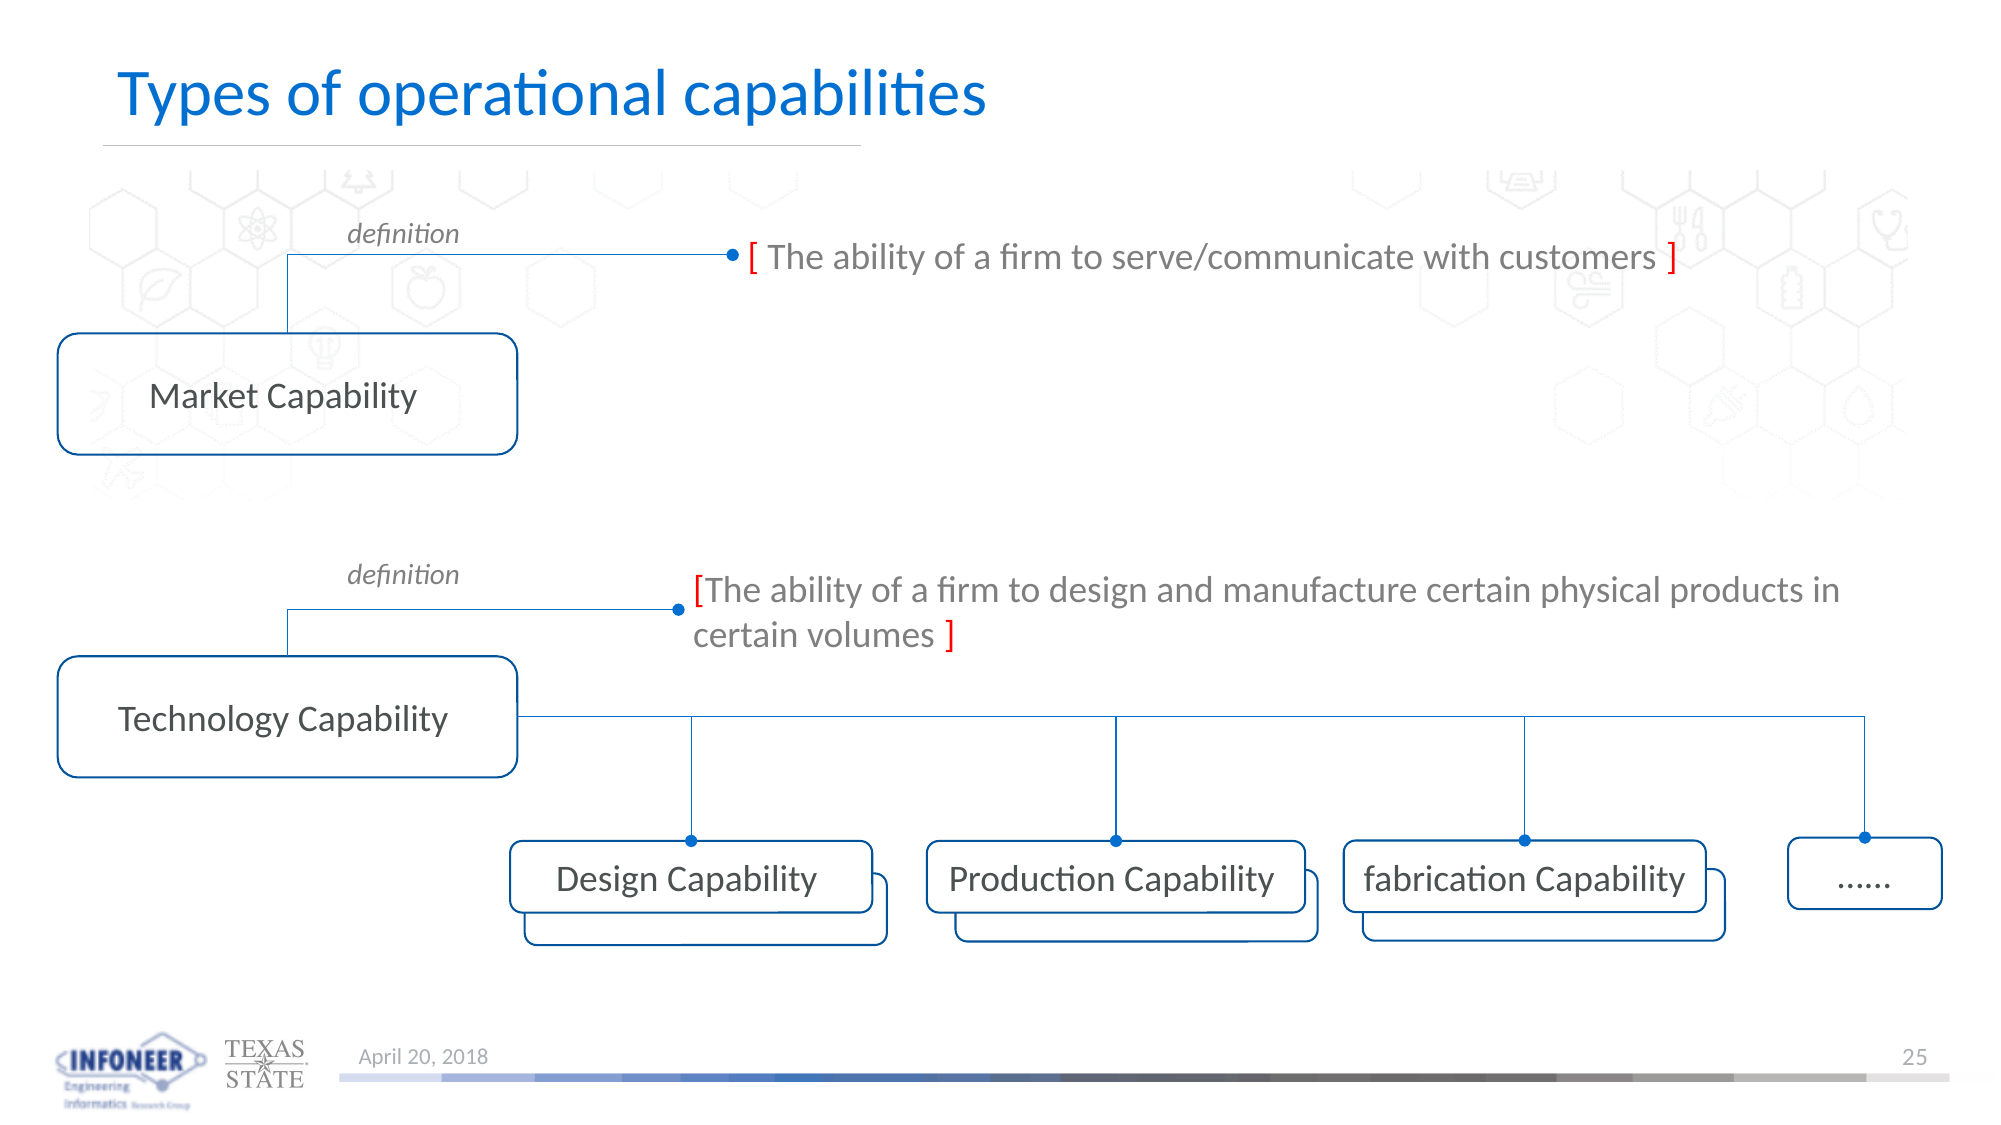

# Types of operational capabilities
definition
[ The ability of a firm to serve/communicate with customers ]
Market Capability
definition
[The ability of a firm to design and manufacture certain physical products in certain volumes ]
Technology Capability
…...
fabrication Capability
Design Capability
Production Capability